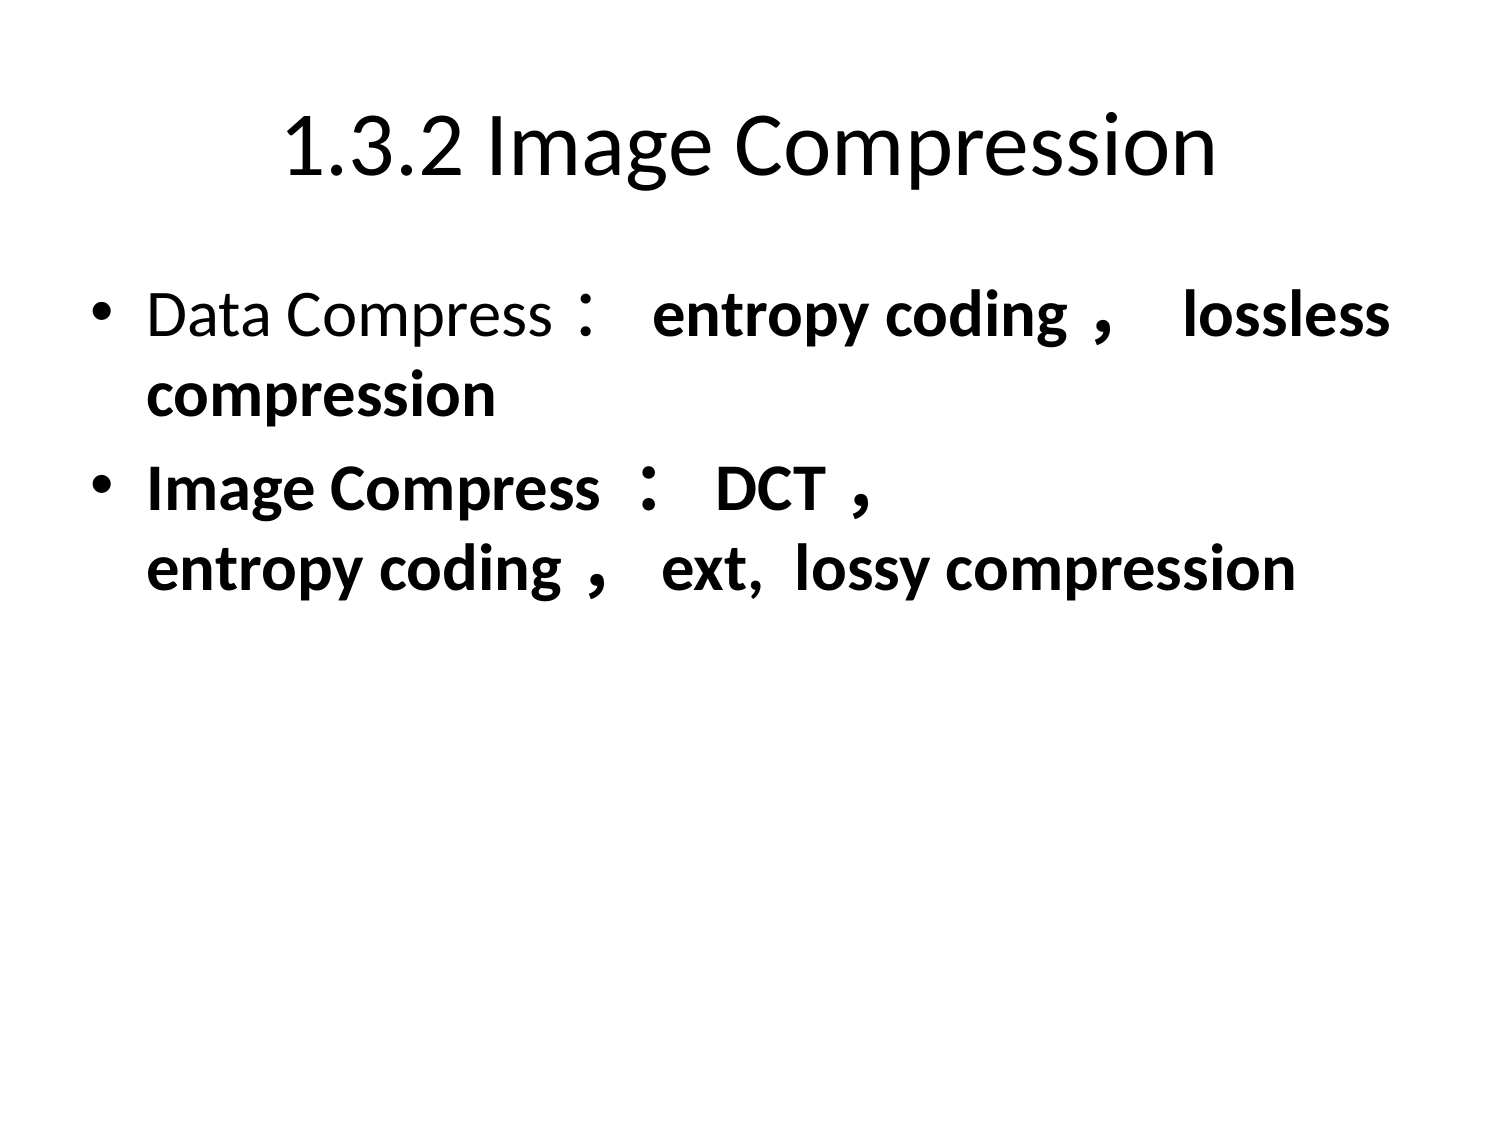

# 1.3.2 Image Compression
Data Compress：entropy coding， lossless compression
Image Compress ：DCT， entropy coding，ext,  lossy compression